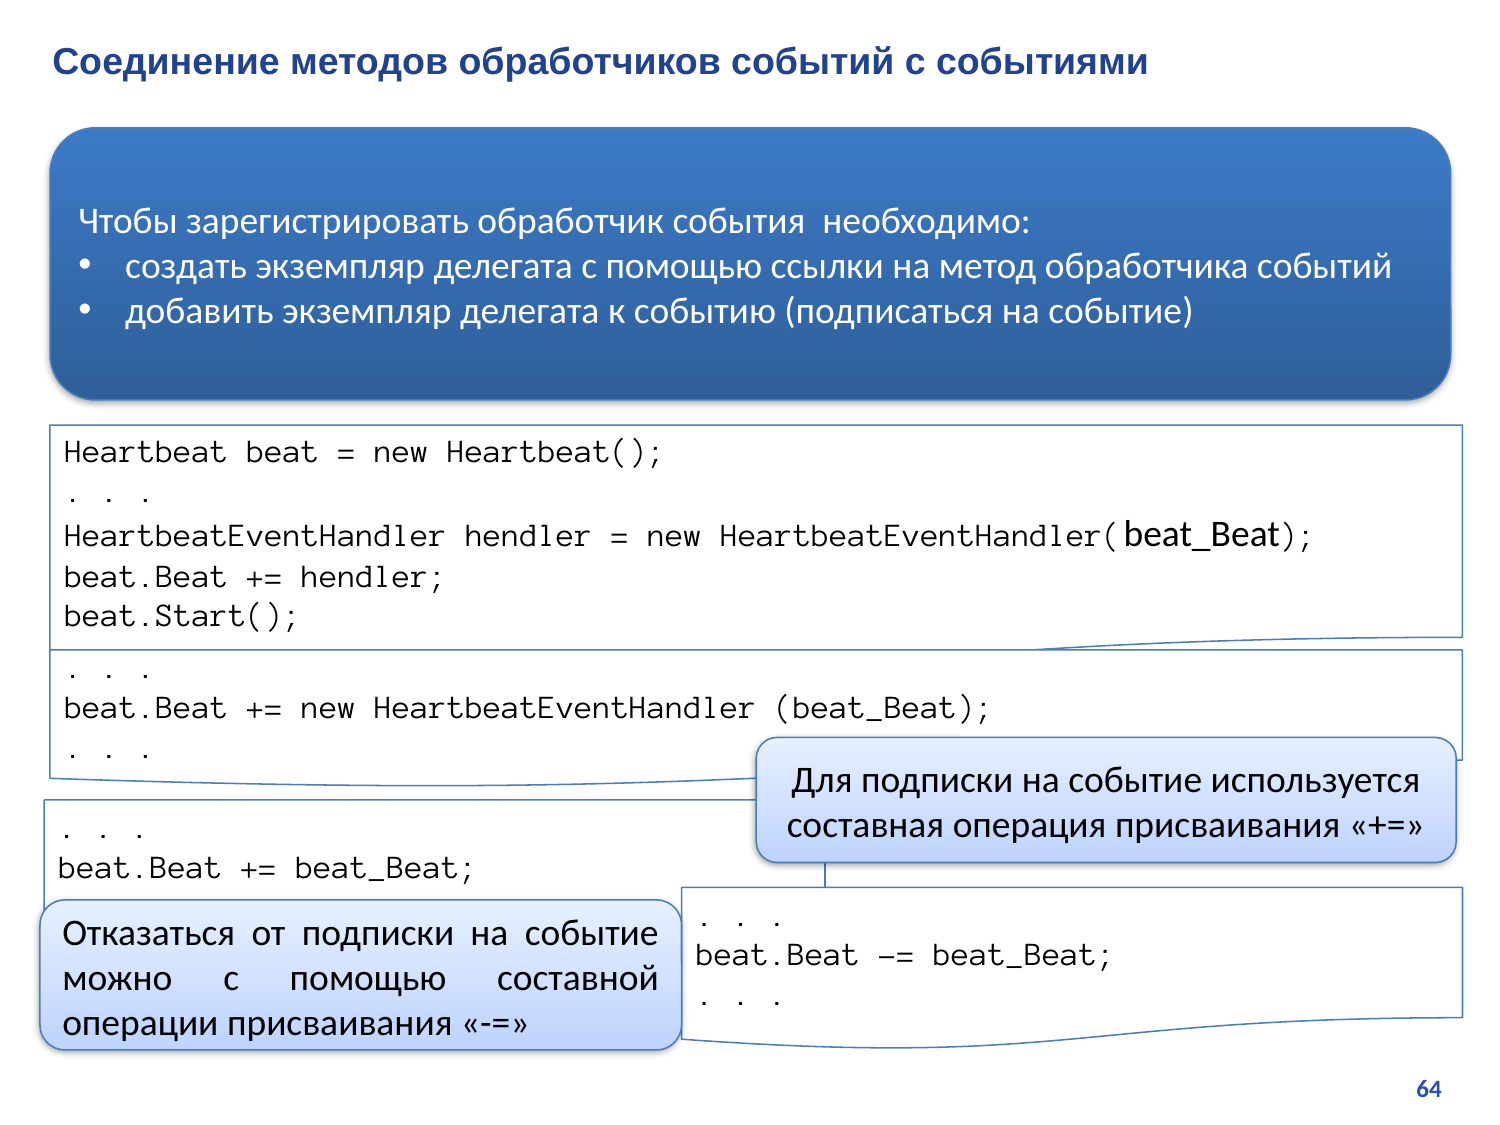

# Соединение методов обработчиков событий с событиями
Чтобы зарегистрировать обработчик события  необходимо:
создать экземпляр делегата с помощью ссылки на метод обработчика событий
добавить экземпляр делегата к событию (подписаться на событие)

Heartbeat beat = new Heartbeat();
. . .
HeartbeatEventHandler hendler = new HeartbeatEventHandler(beat_Beat);
beat.Beat += hendler;
beat.Start();

. . .
beat.Beat += new HeartbeatEventHandler (beat_Beat);
. . .
Для подписки на событие используется составная операция присваивания «+=»

. . .
beat.Beat += beat_Beat;
. . .

. . .
beat.Beat -= beat_Beat;
. . .

Отказаться от подписки на событие можно с помощью составной операции присваивания «-=»